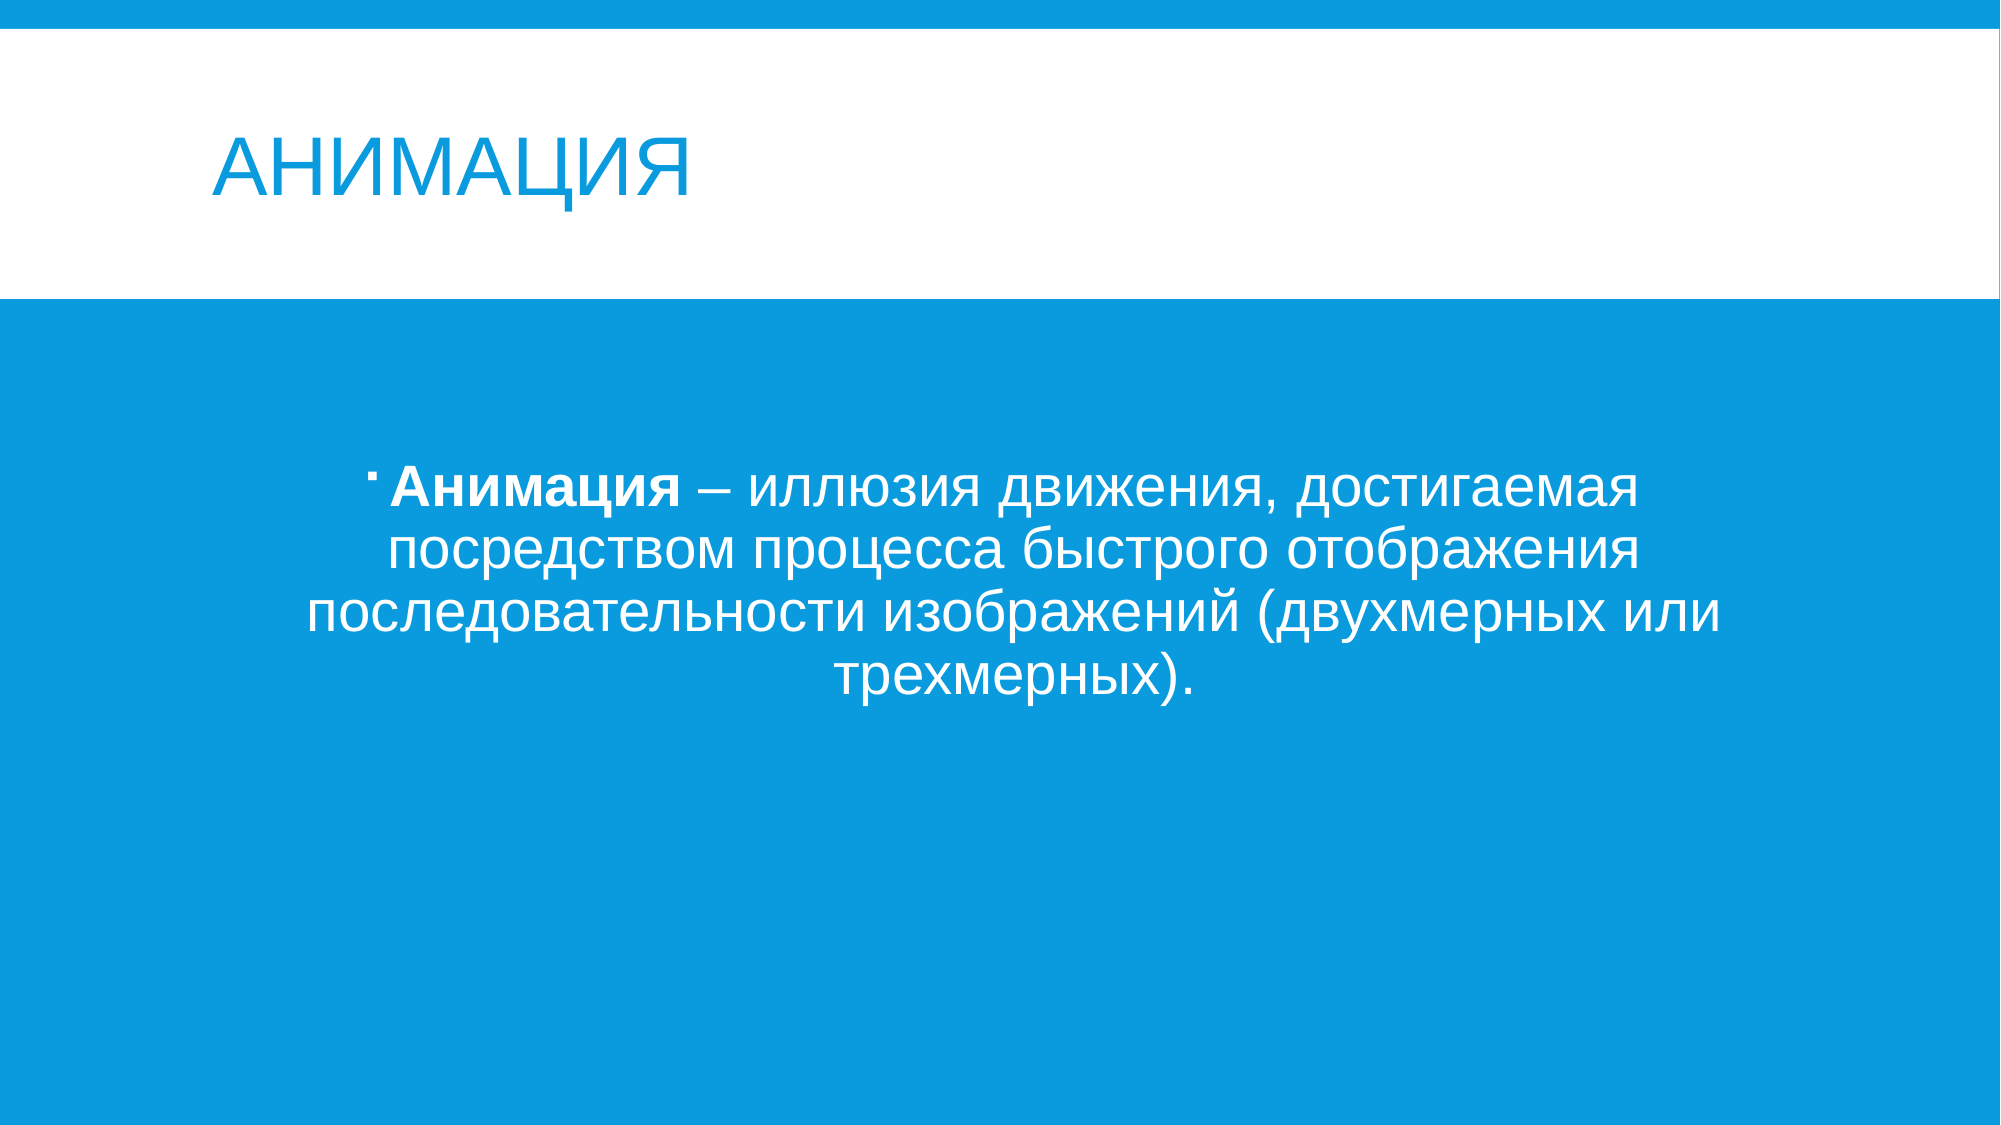

# Анимация
Анимация – иллюзия движения, достигаемая посредством процесса быстрого отображения последовательности изображений (двухмерных или трехмерных).